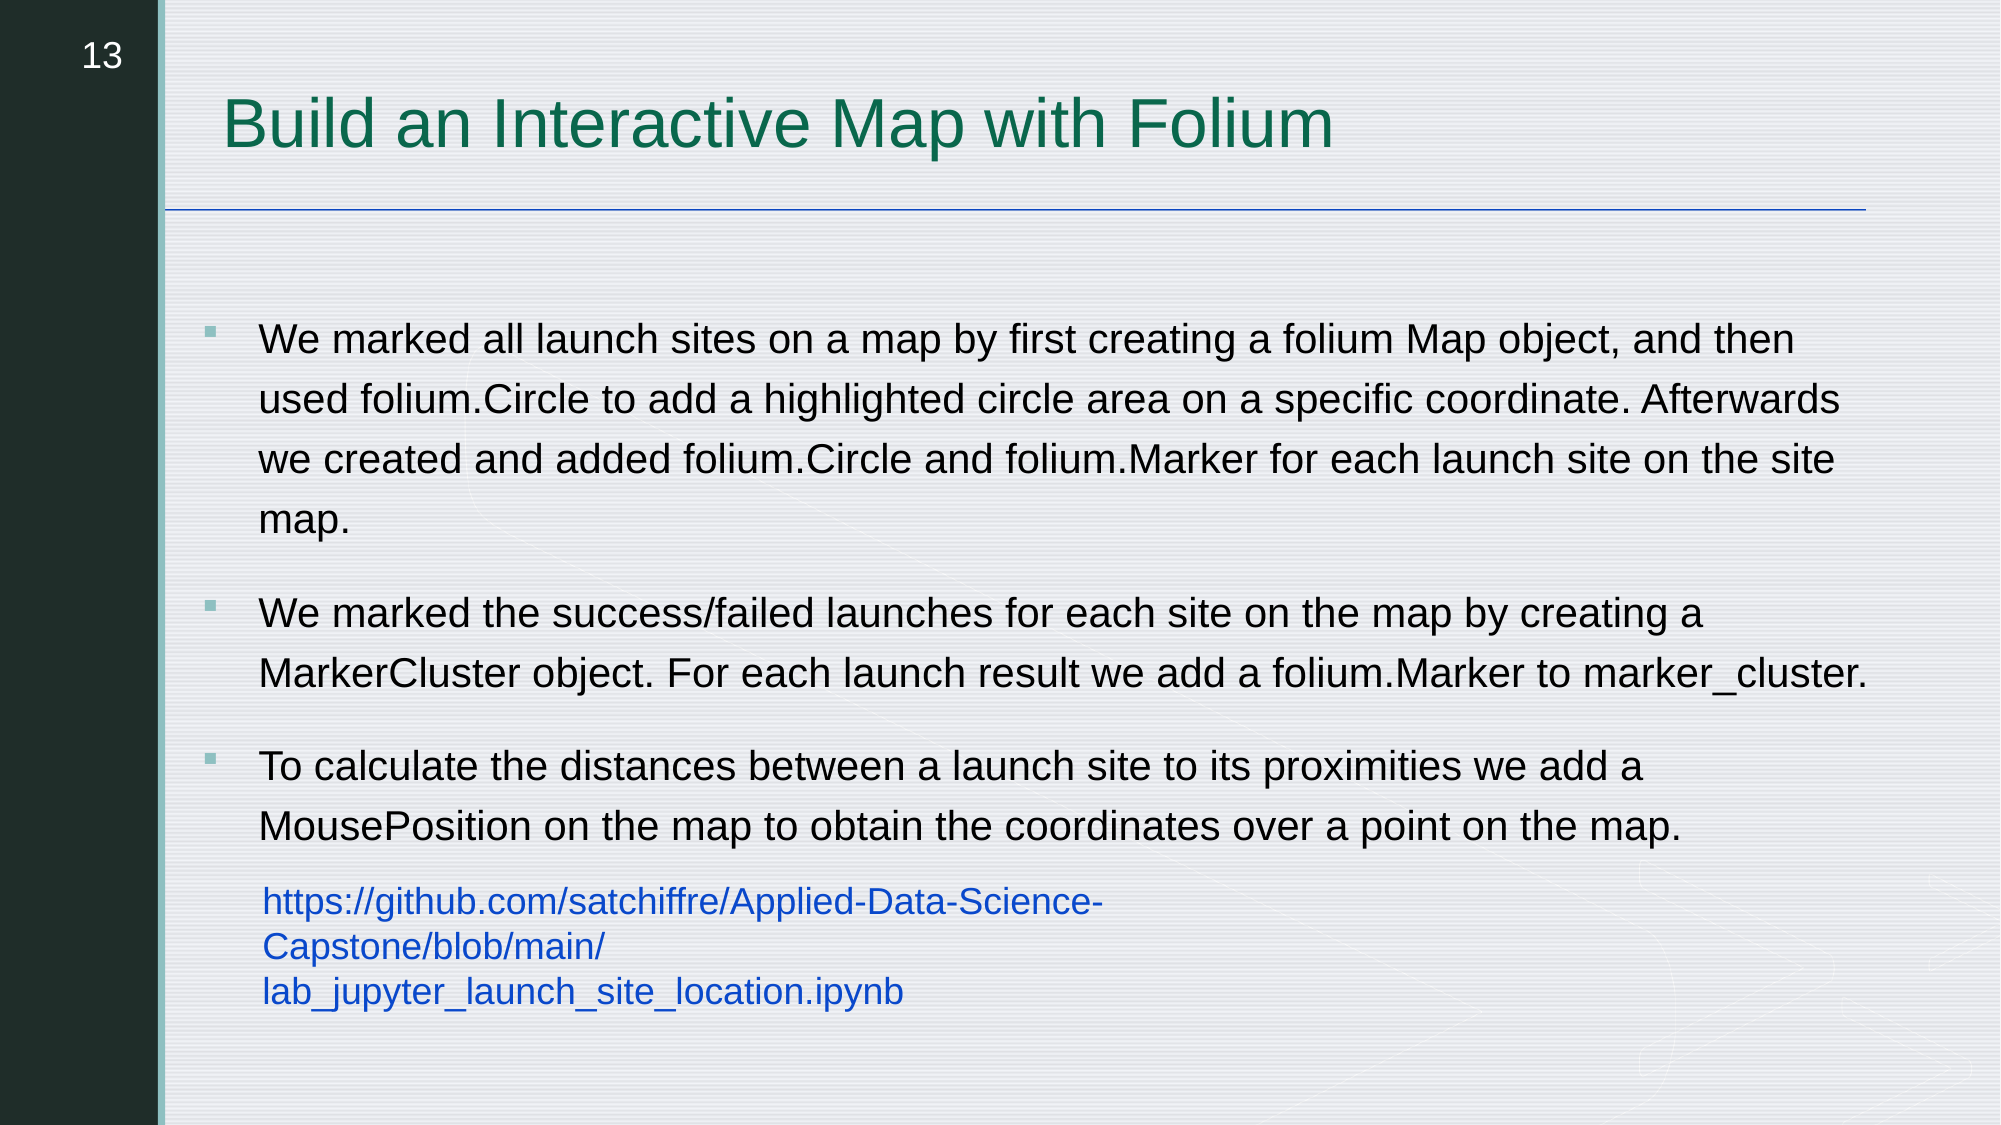

13
Build an Interactive Map with Folium
We marked all launch sites on a map by first creating a folium Map object, and then used folium.Circle to add a highlighted circle area on a specific coordinate. Afterwards we created and added folium.Circle and folium.Marker for each launch site on the site map.
We marked the success/failed launches for each site on the map by creating a MarkerCluster object. For each launch result we add a folium.Marker to marker_cluster.
To calculate the distances between a launch site to its proximities we add a MousePosition on the map to obtain the coordinates over a point on the map.

https://github.com/satchiffre/Applied-Data-Science-Capstone/blob/main/lab_jupyter_launch_site_location.ipynb